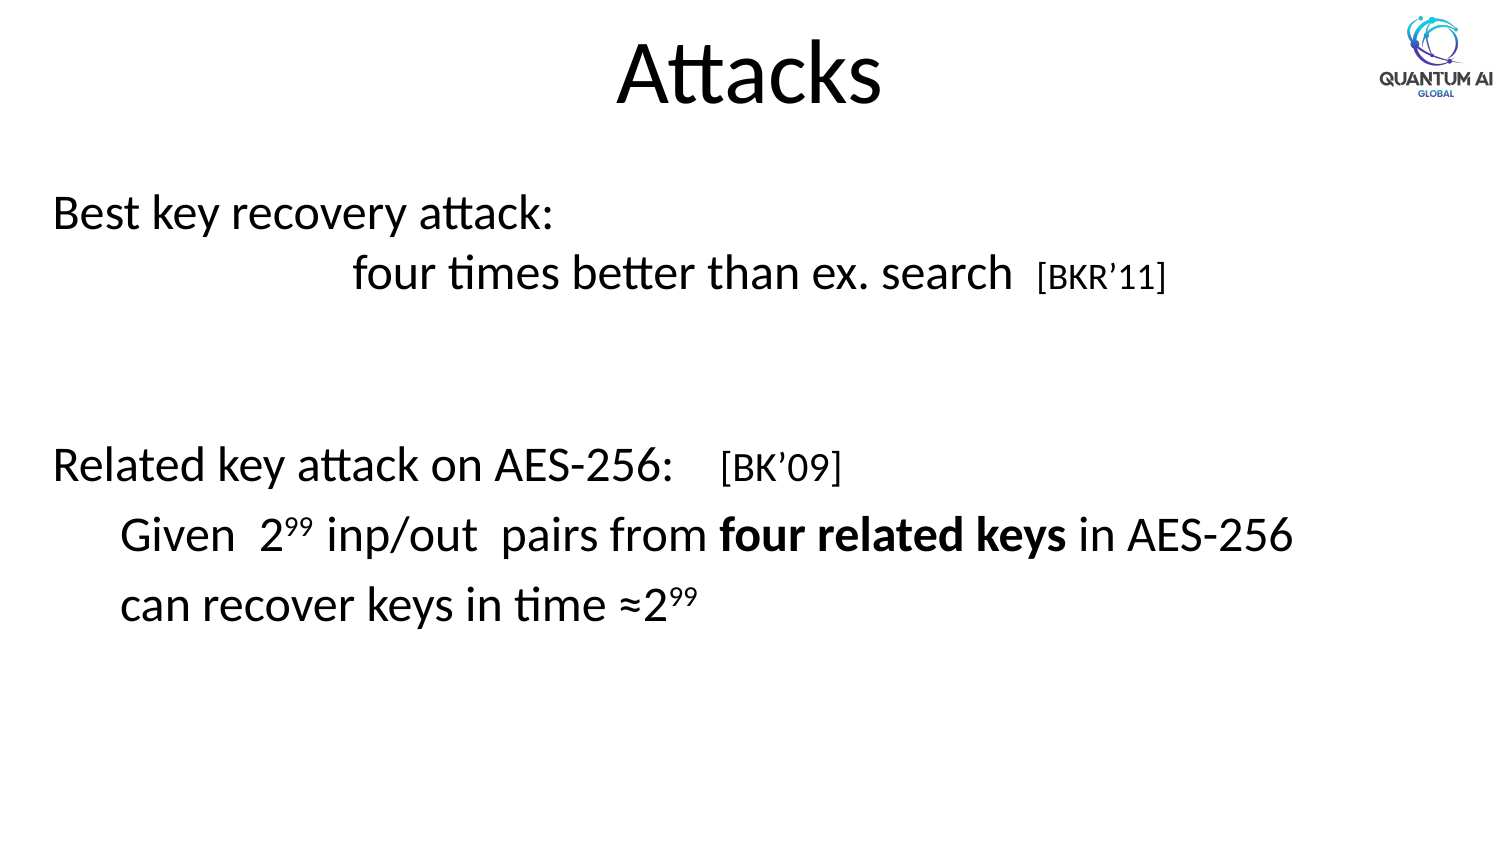

# Attacks
Best key recovery attack:
		four times better than ex. search  [BKR’11]

Related key attack on AES-256:    [BK’09]
      Given  299  inp/out  pairs from four related keys in AES-256
      can recover keys in time ≈299